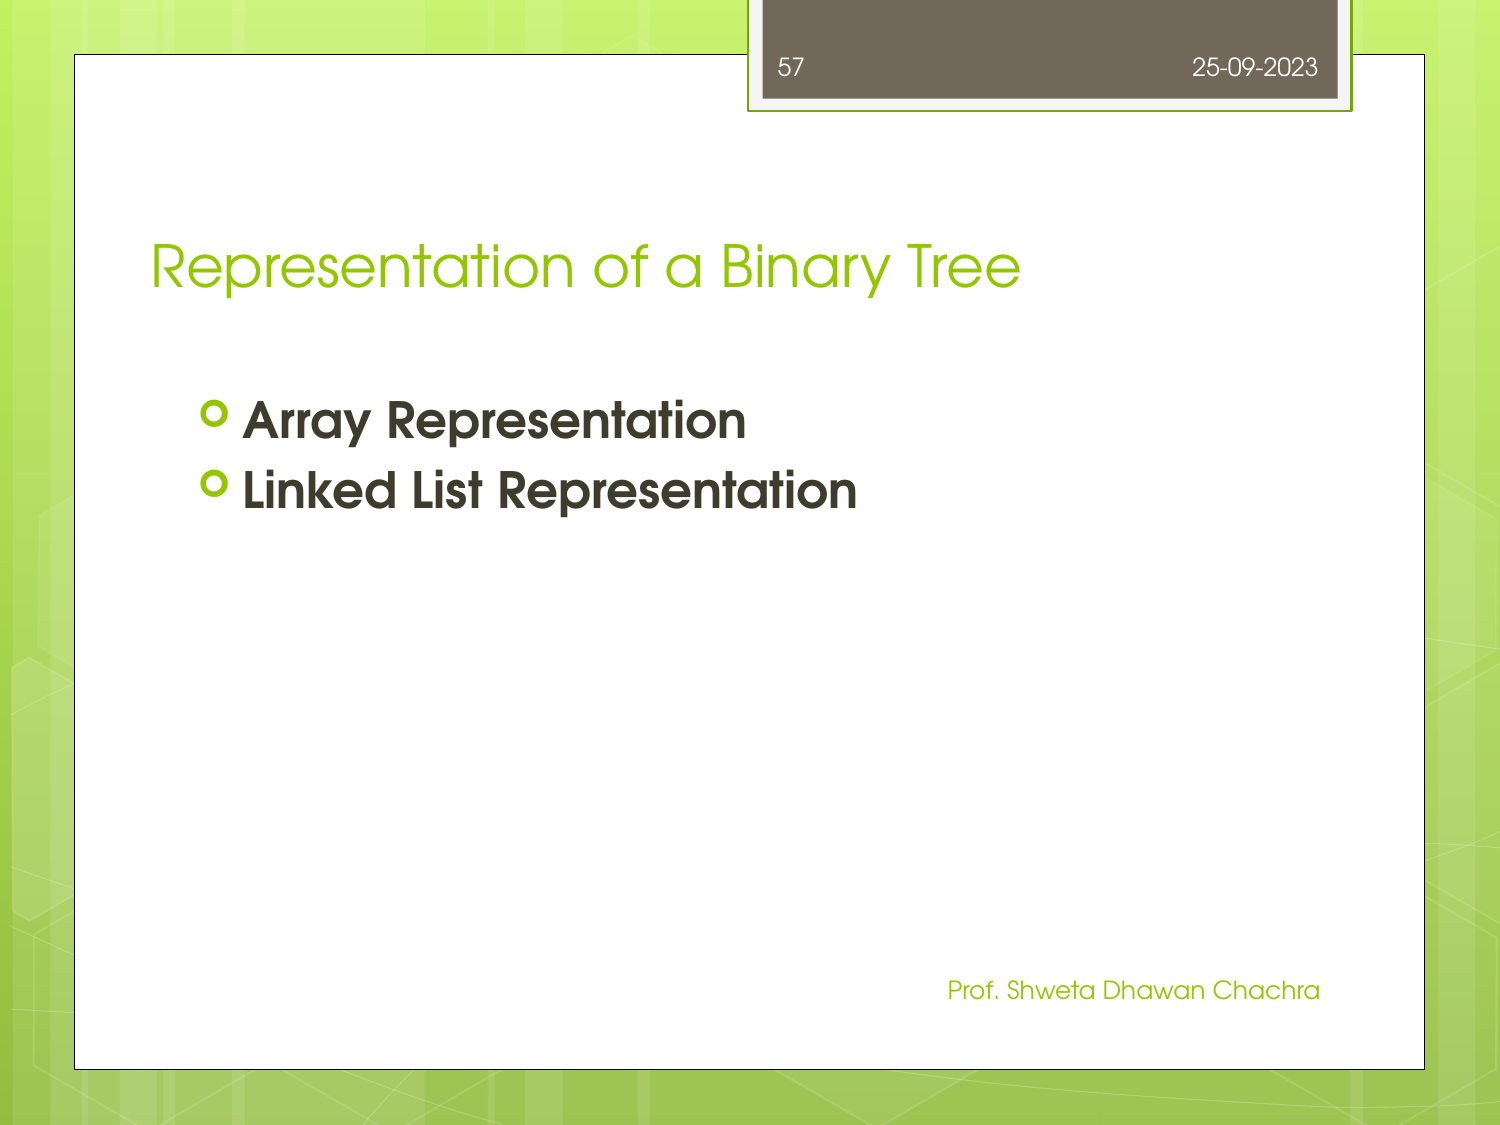

57
25-09-2023
Representation of a Binary Tree
Array Representation
Linked List Representation

Prof. Shweta Dhawan Chachra